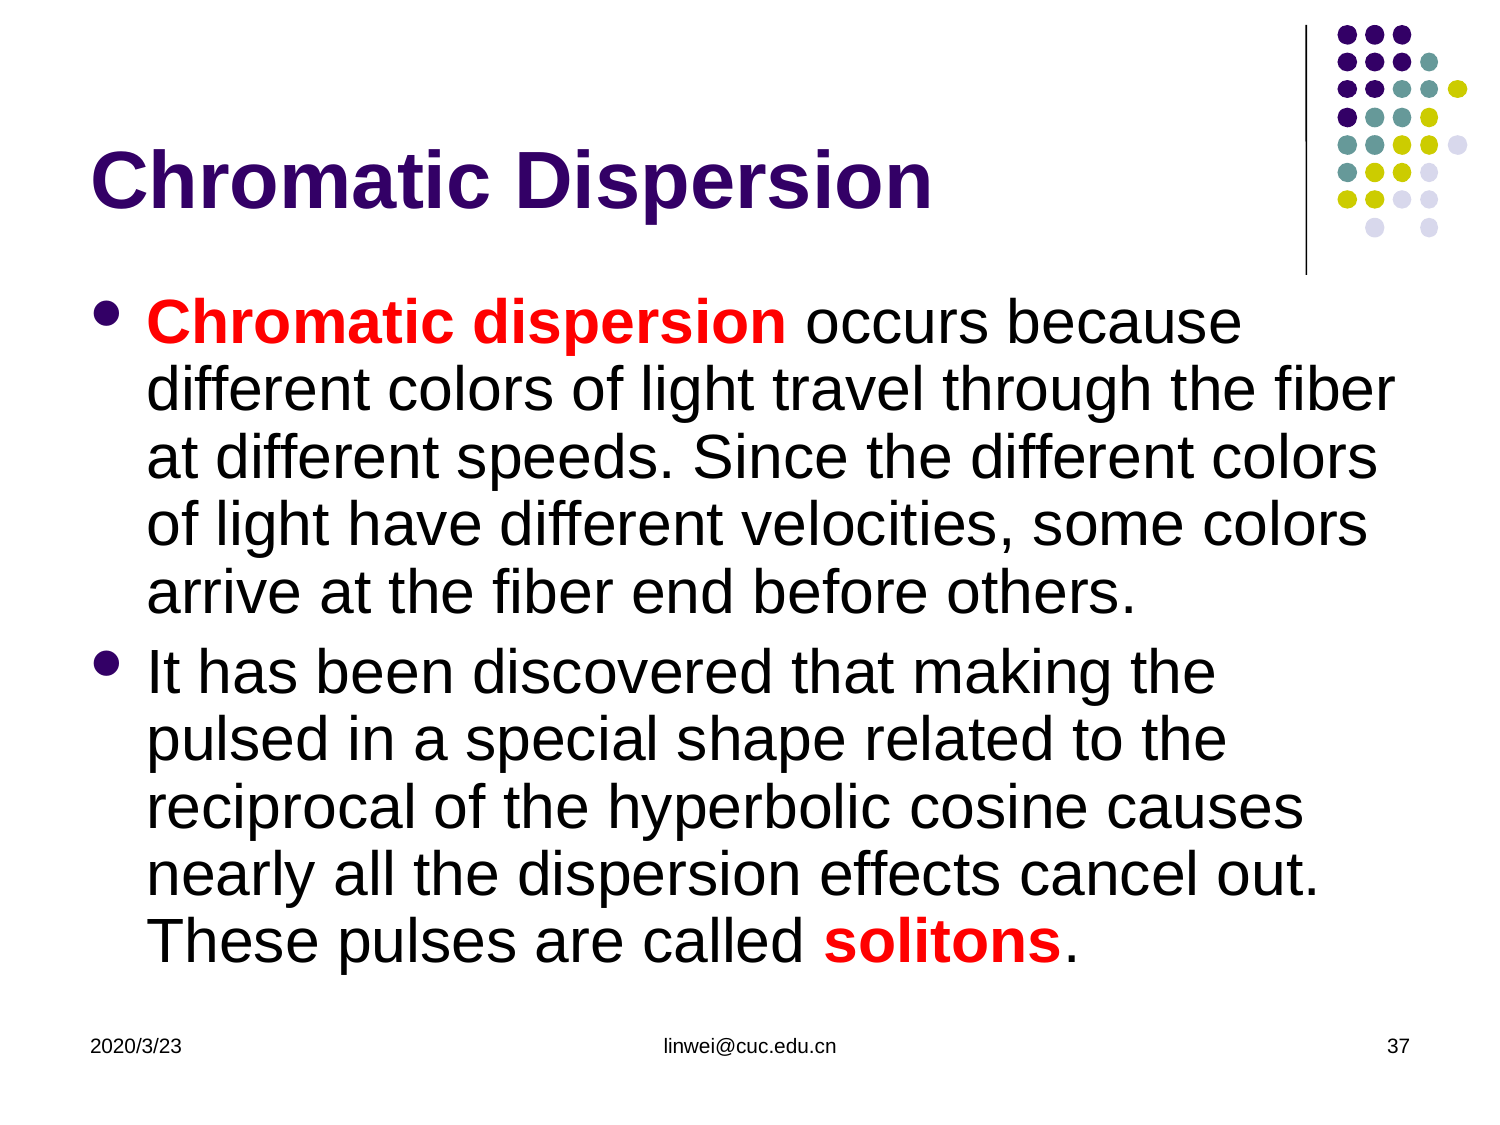

# Chromatic Dispersion
Chromatic dispersion occurs because different colors of light travel through the fiber at different speeds. Since the different colors of light have different velocities, some colors arrive at the fiber end before others.
It has been discovered that making the pulsed in a special shape related to the reciprocal of the hyperbolic cosine causes nearly all the dispersion effects cancel out. These pulses are called solitons.
2020/3/23
linwei@cuc.edu.cn
37